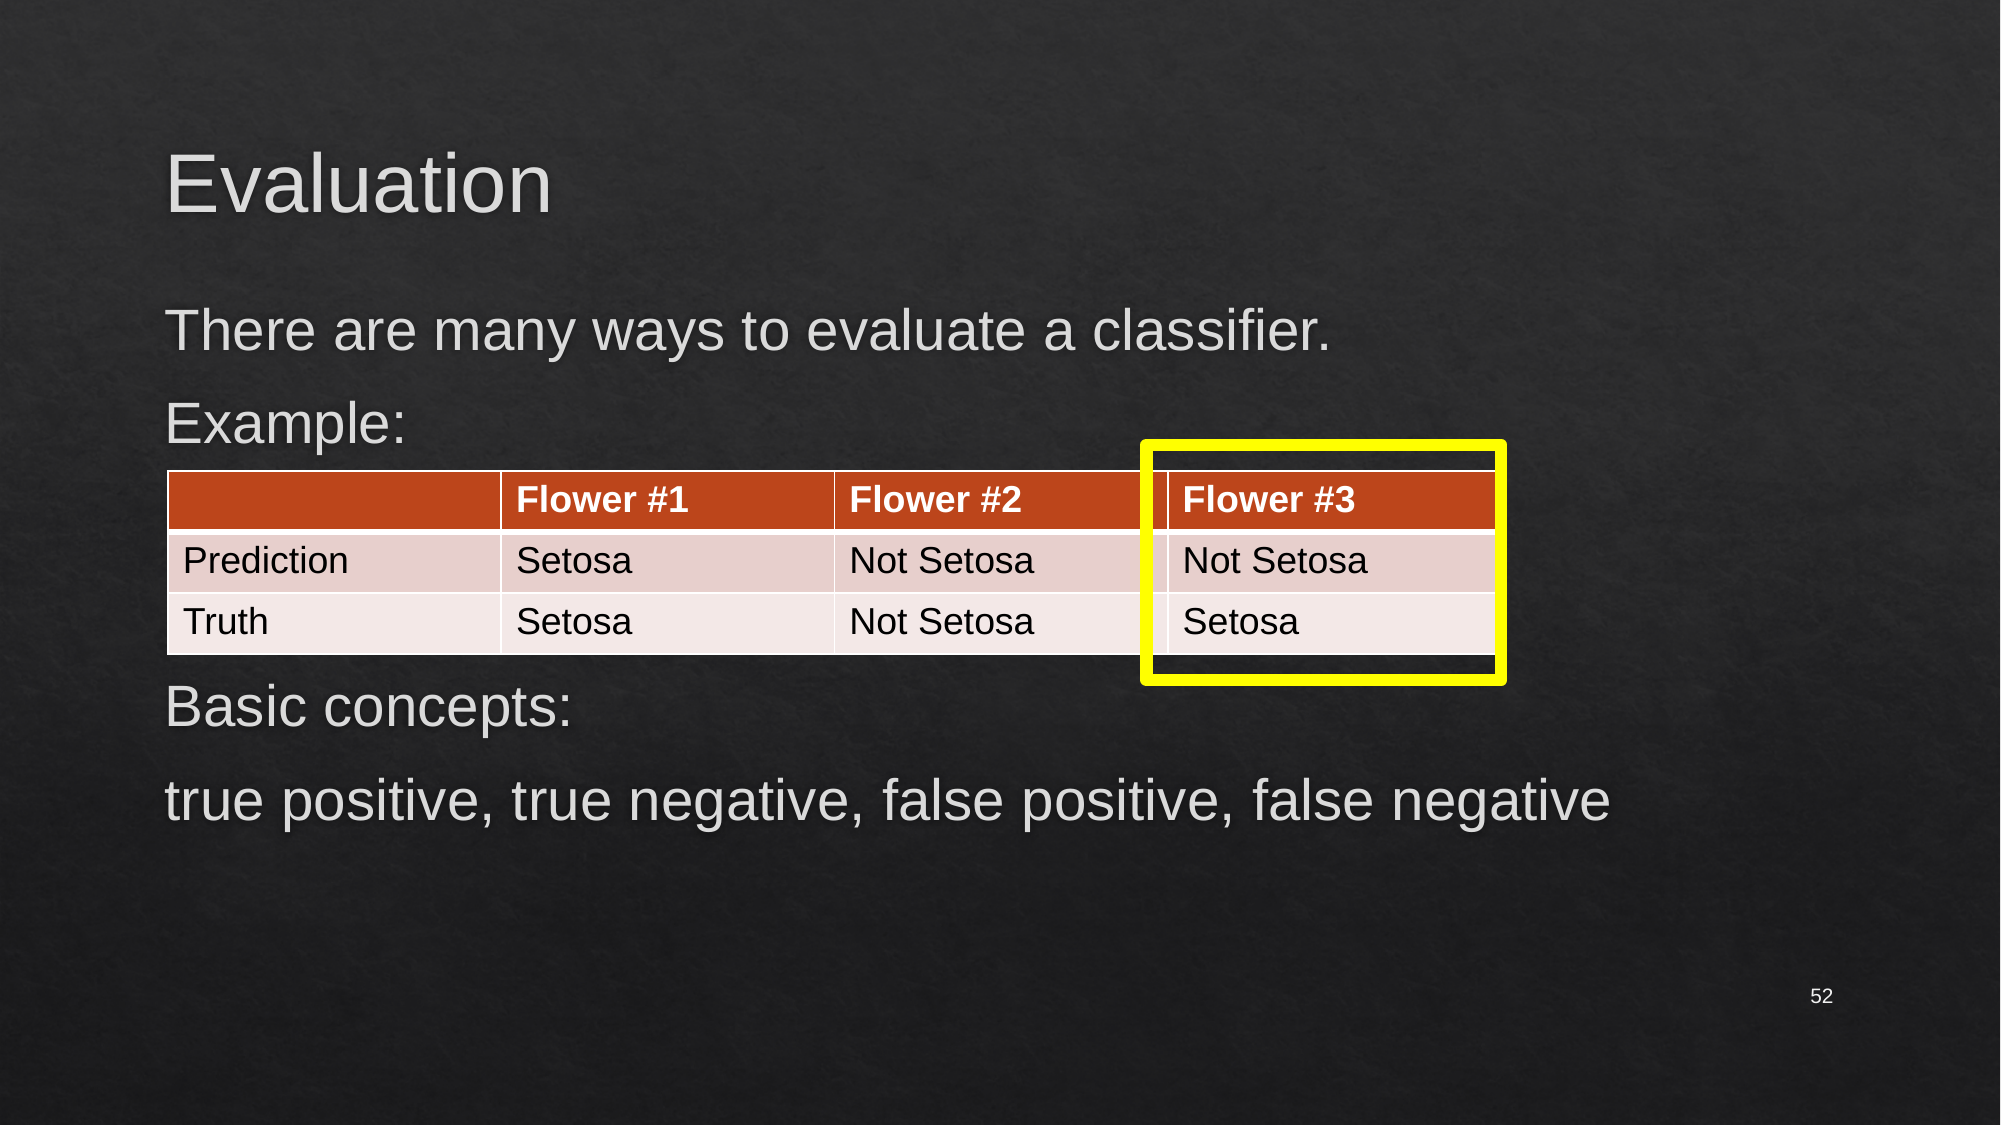

# Evaluation
There are many ways to evaluate a classifier.
Example:

Basic concepts:
true positive, true negative, false positive, false negative

|  | Flower #1 | Flower #2 | Flower #3 |
| --- | --- | --- | --- |
| Prediction | Setosa | Not Setosa | Not Setosa |
| Truth | Setosa | Not Setosa | Setosa |
52